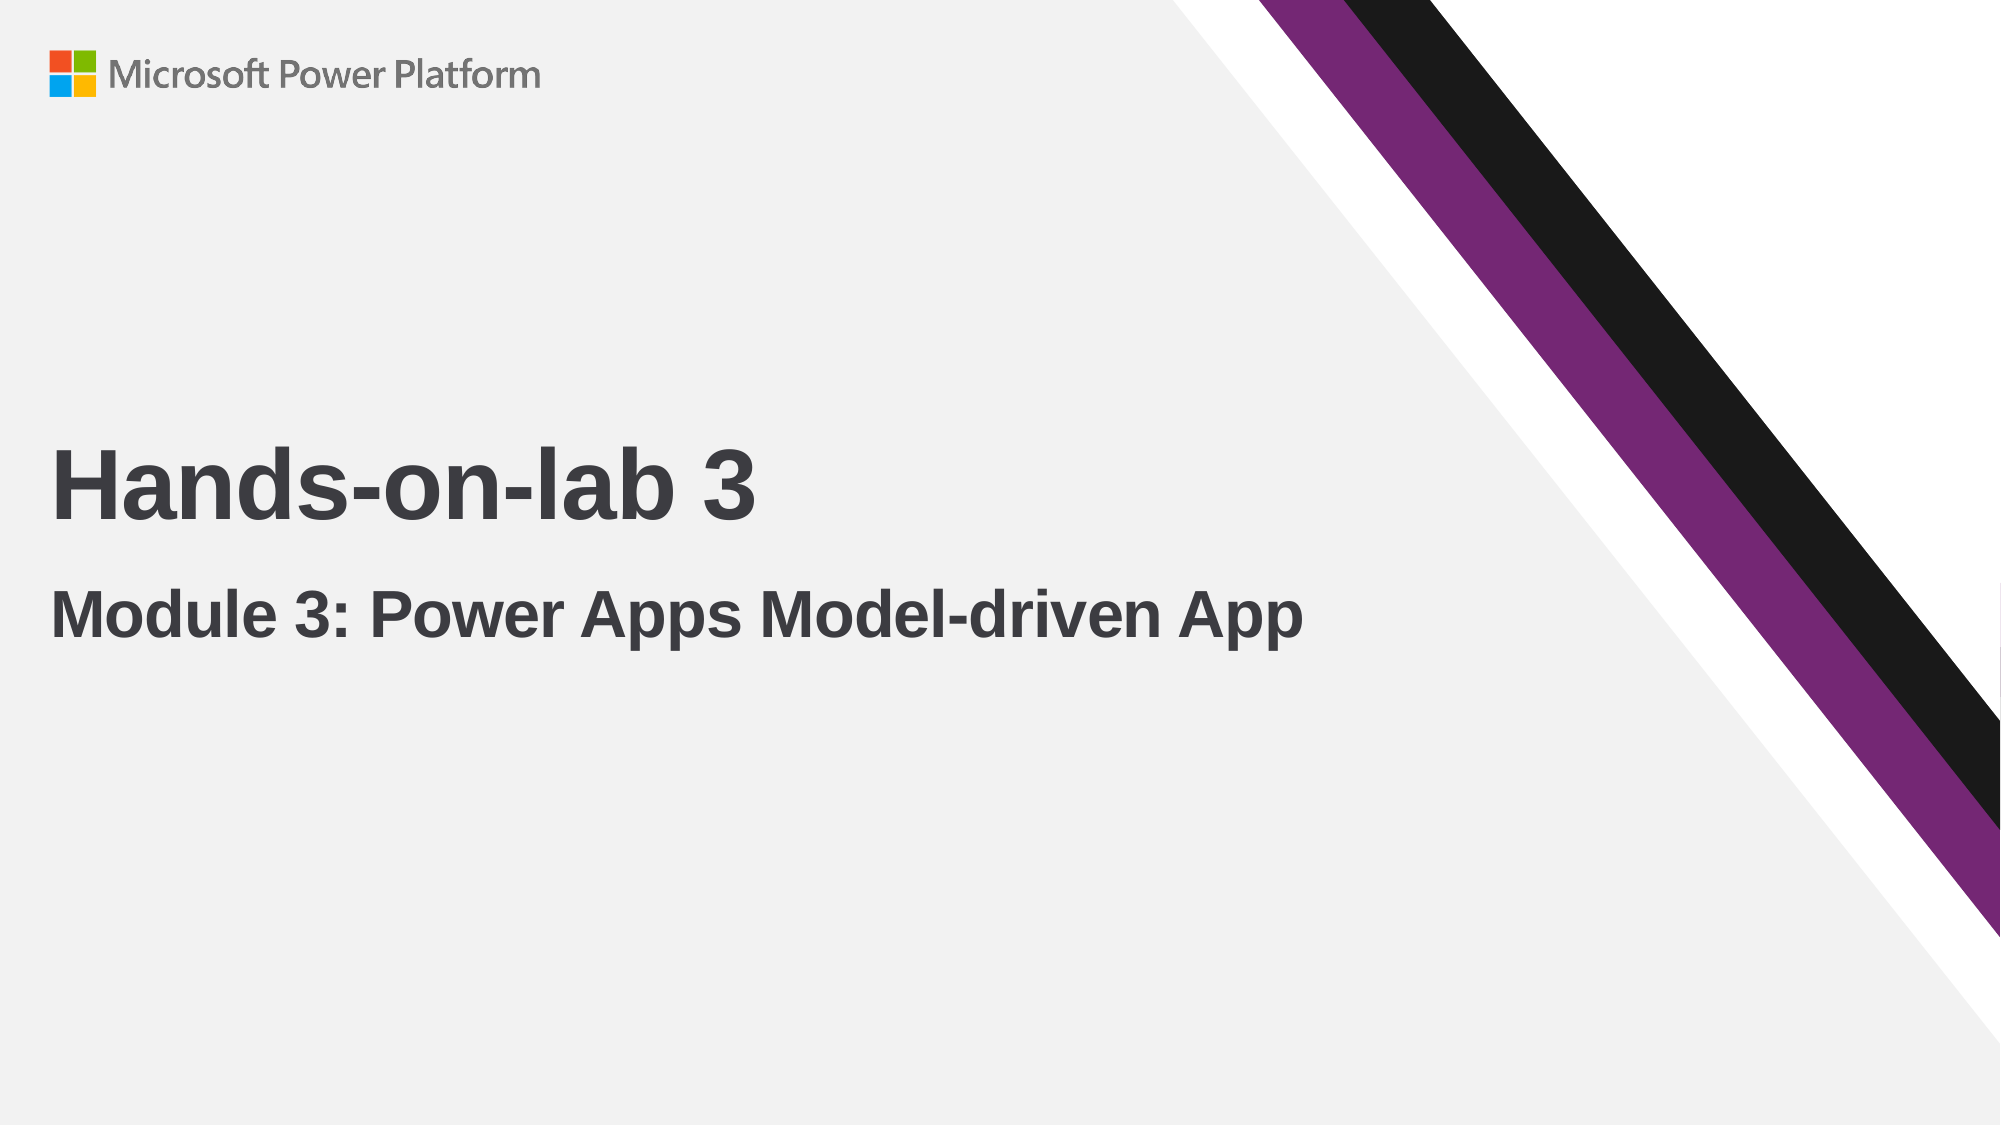

Hands-on-lab 3
Module 3: Power Apps Model-driven App